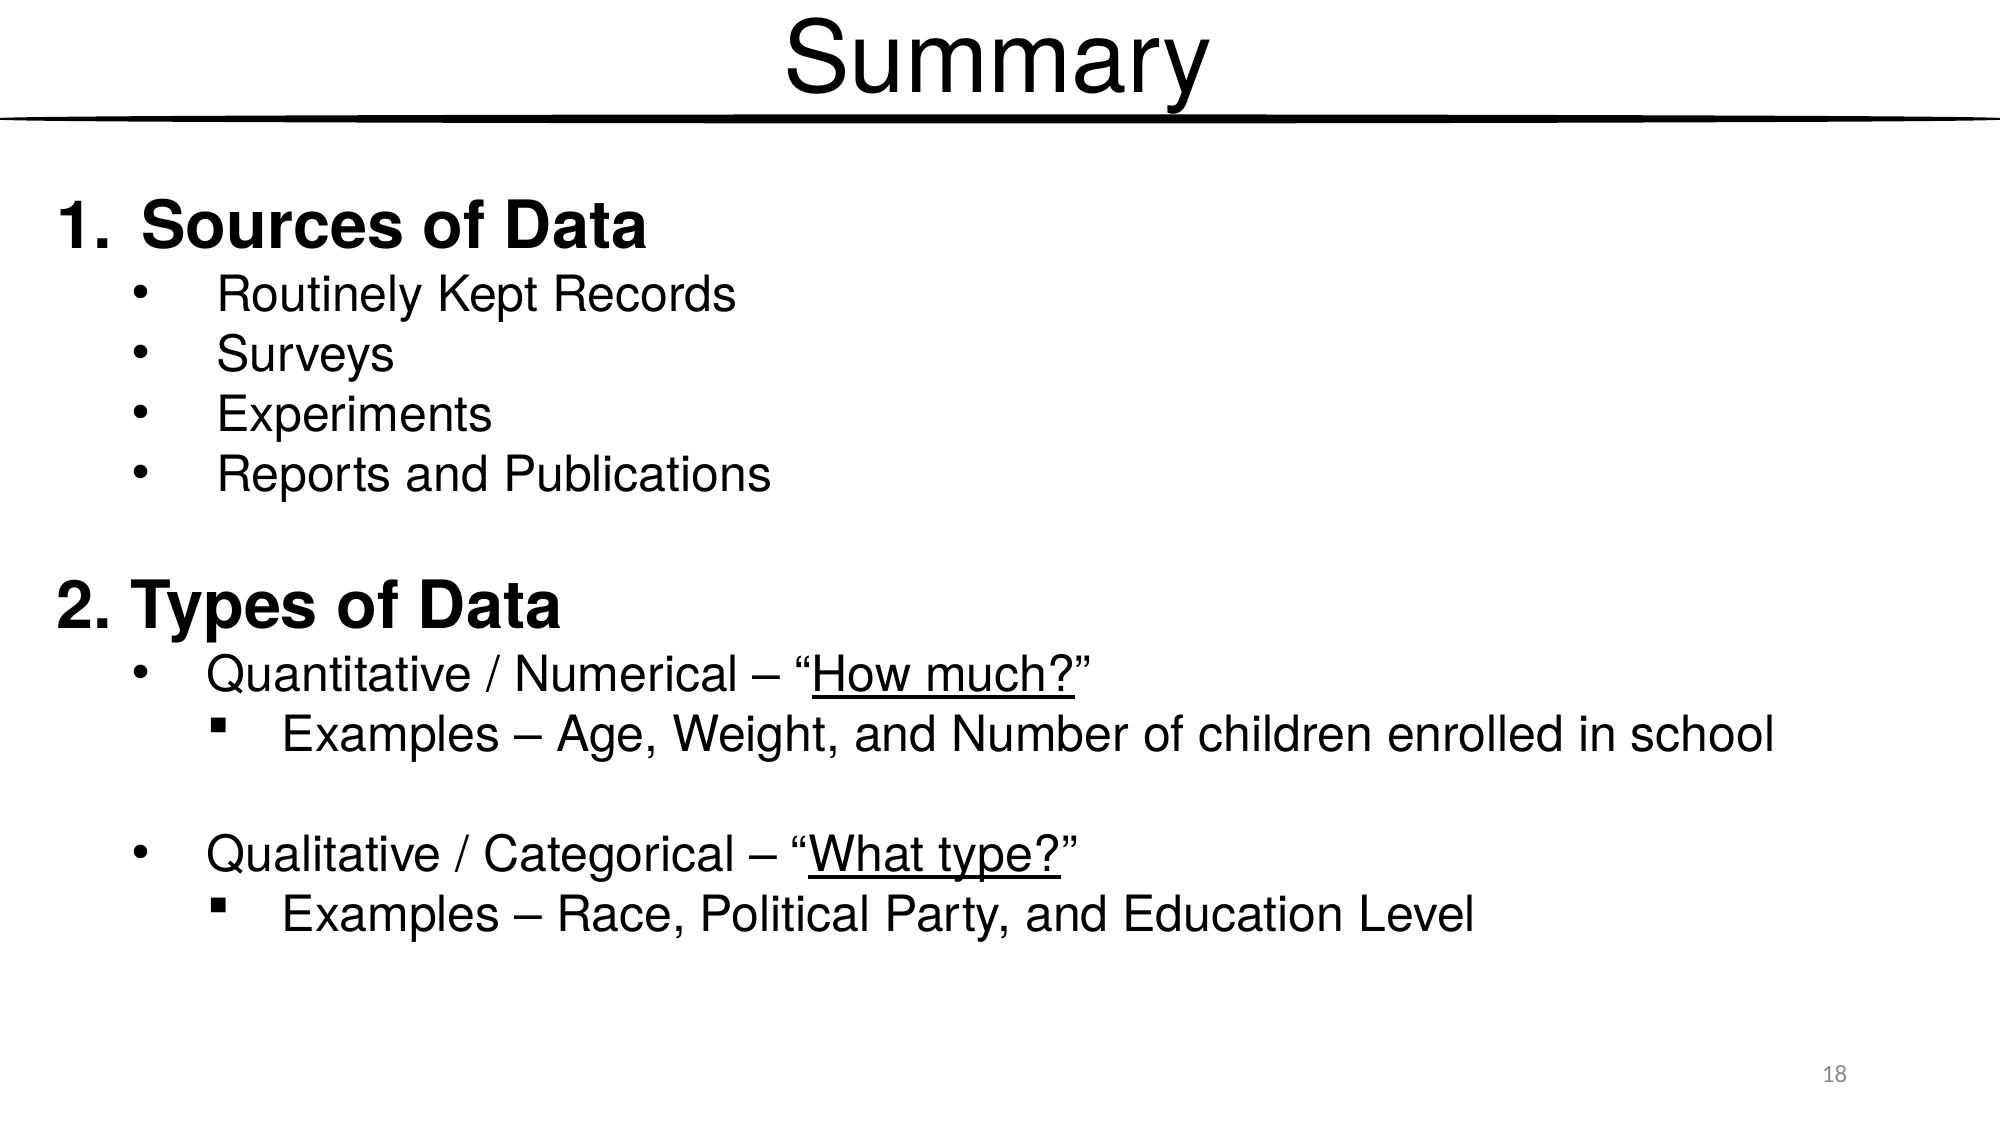

# Summary

Sources of Data
Routinely Kept Records
Surveys
Experiments
Reports and Publications

2. Types of Data
Quantitative / Numerical – “How much?”
Examples – Age, Weight, and Number of children enrolled in school

Qualitative / Categorical – “What type?”
Examples – Race, Political Party, and Education Level

18